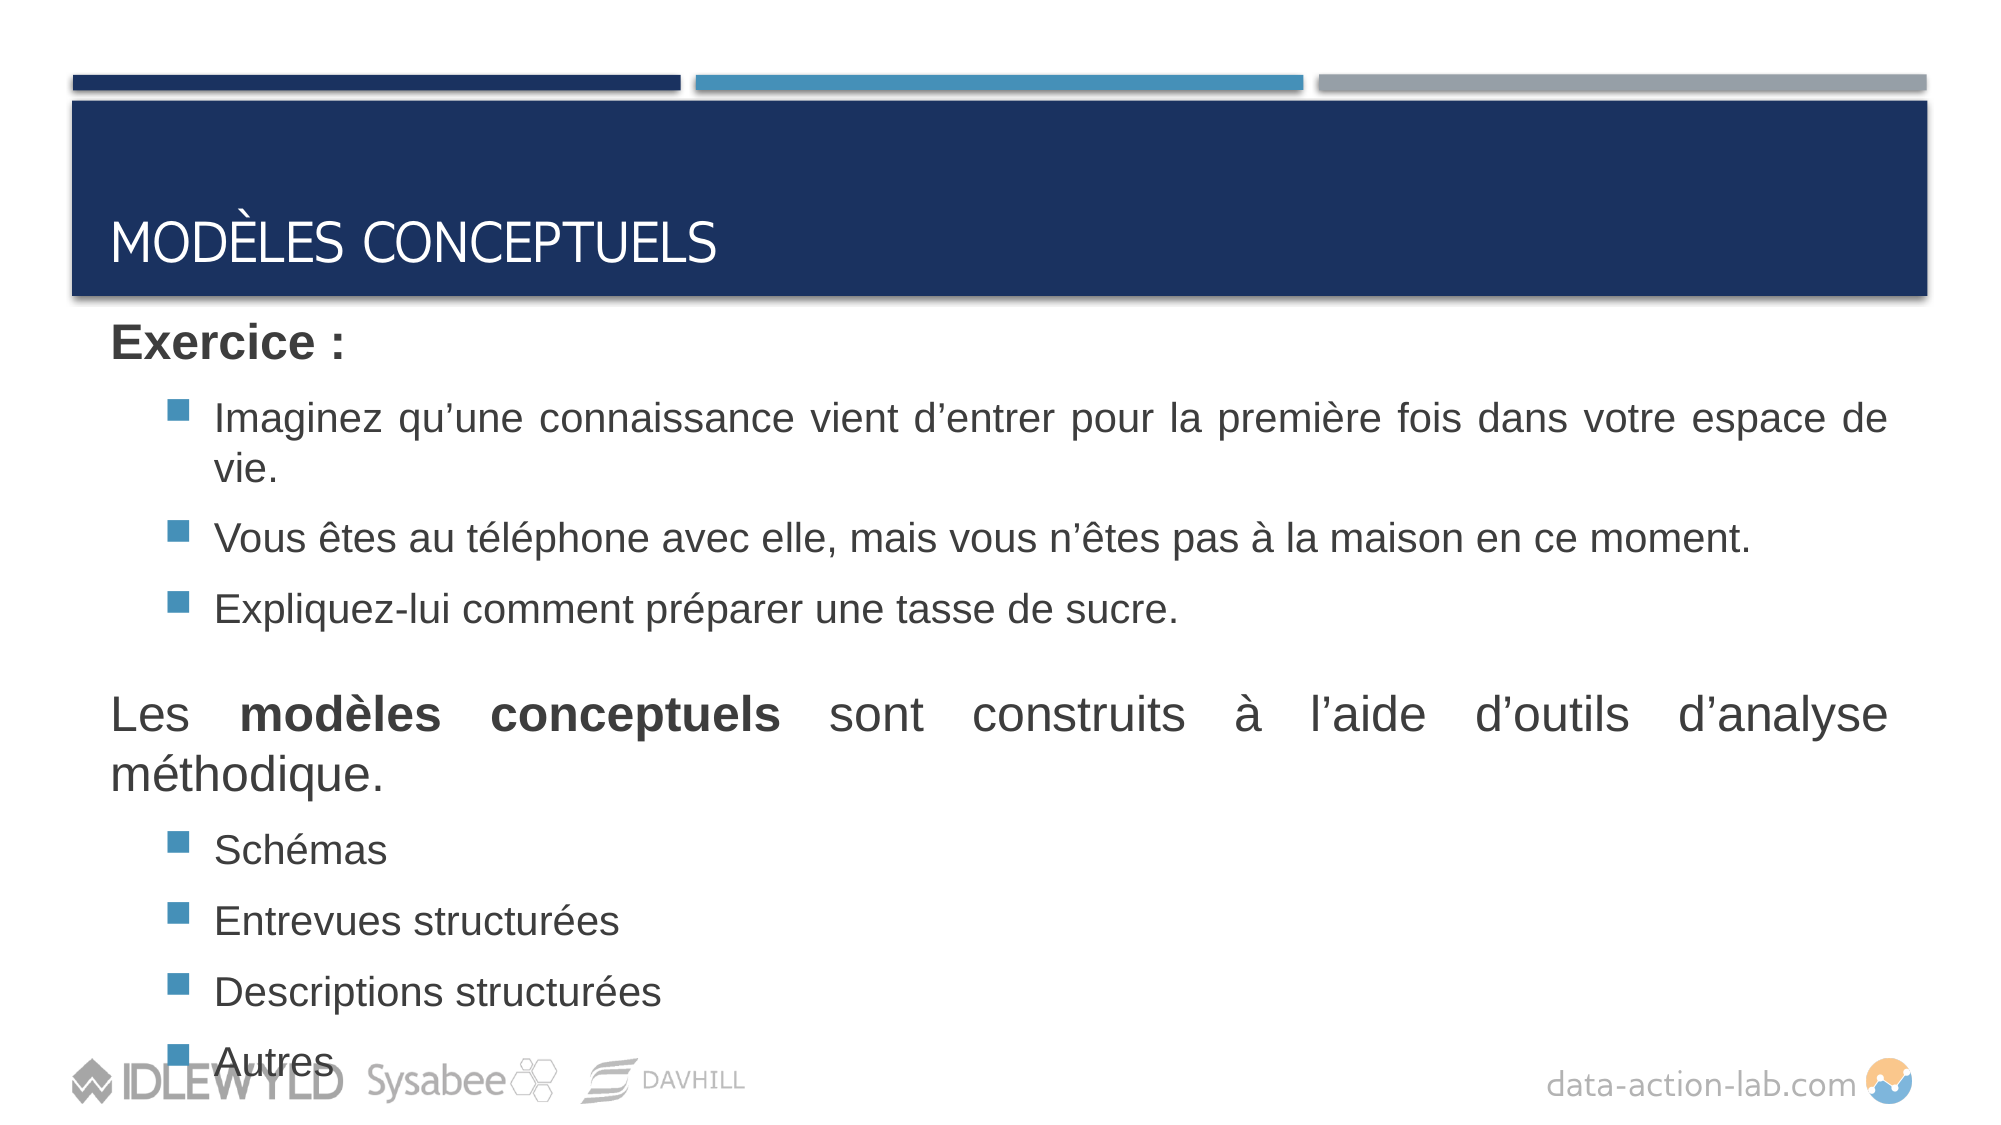

# Modèles conceptuels
Exercice :
Imaginez qu’une connaissance vient d’entrer pour la première fois dans votre espace de vie.
Vous êtes au téléphone avec elle, mais vous n’êtes pas à la maison en ce moment.
Expliquez-lui comment préparer une tasse de sucre.

Les modèles conceptuels sont construits à l’aide d’outils d’analyse méthodique.
Schémas
Entrevues structurées
Descriptions structurées
Autres